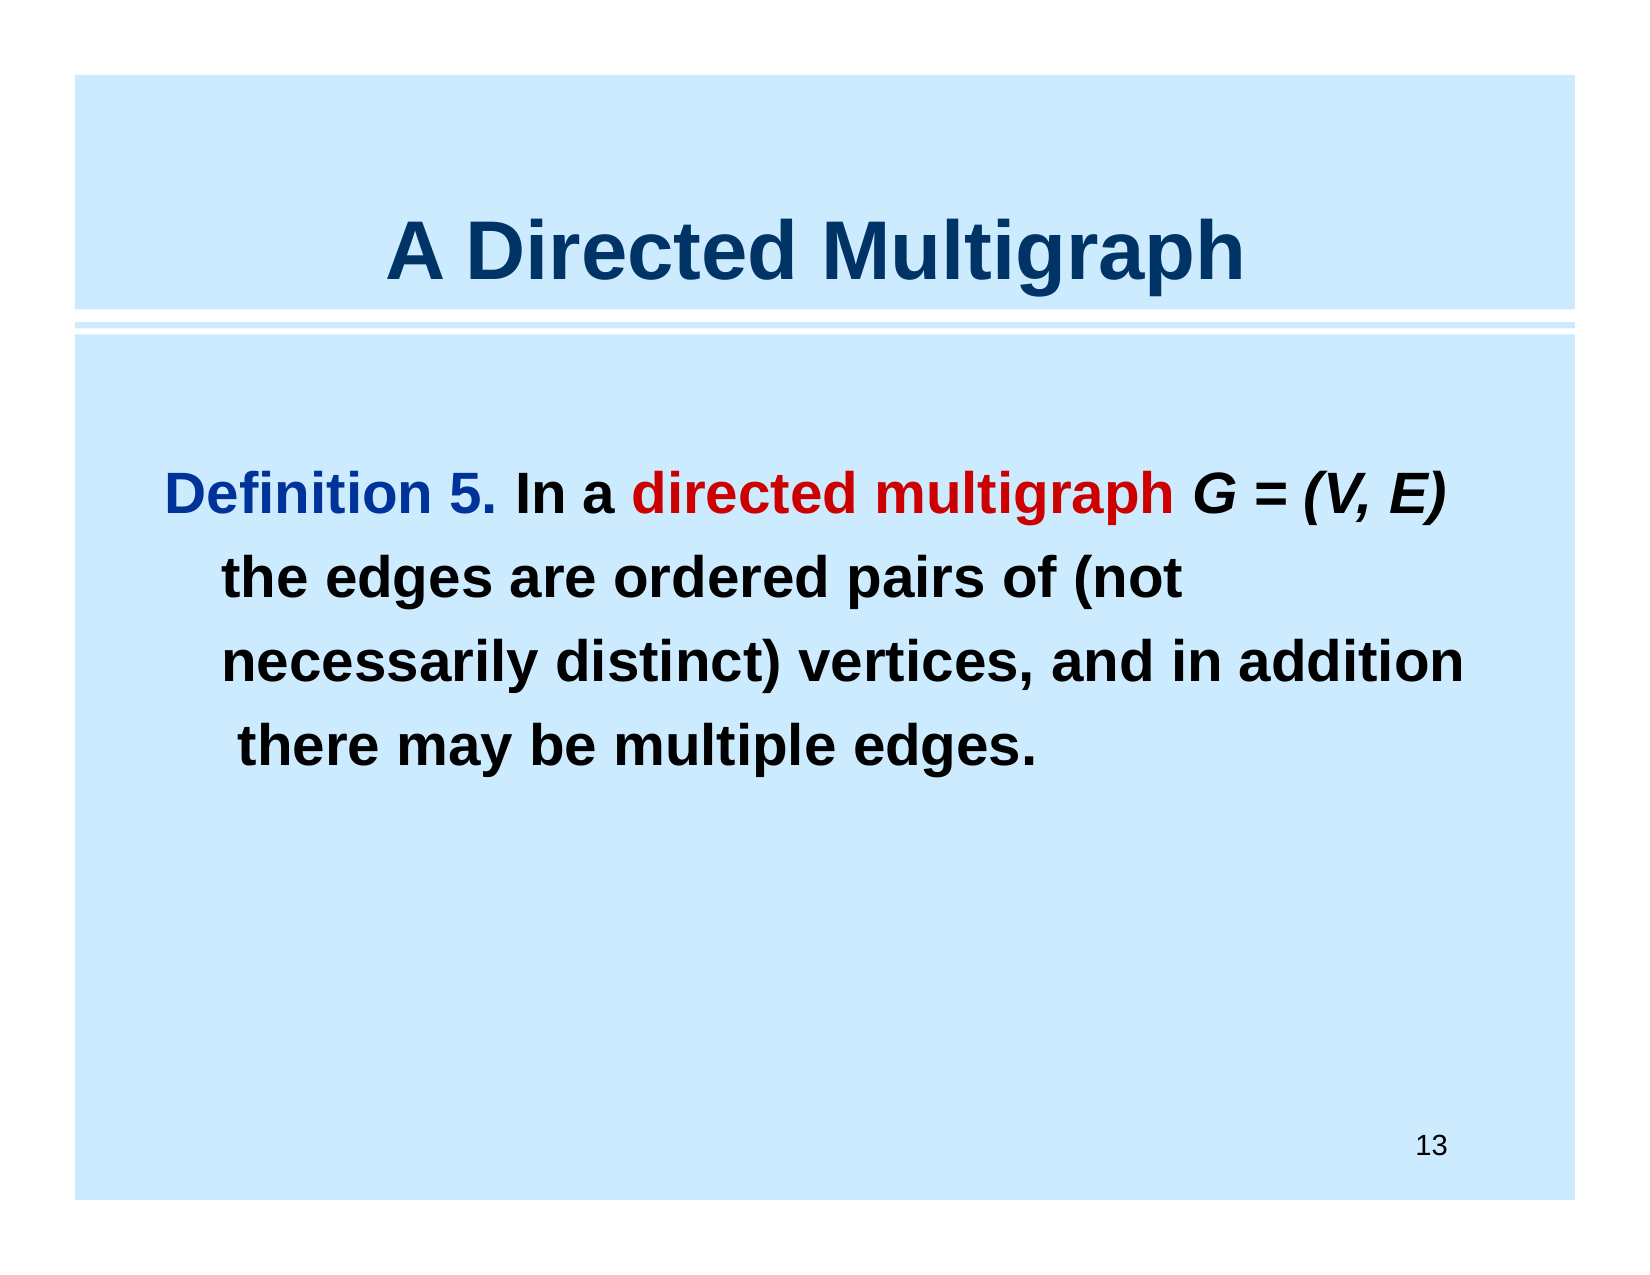

# A Directed Multigraph
Definition 5. In a directed multigraph G = (V, E)  the edges are ordered pairs of (not  necessarily distinct) vertices, and in addition  there may be multiple edges.
13